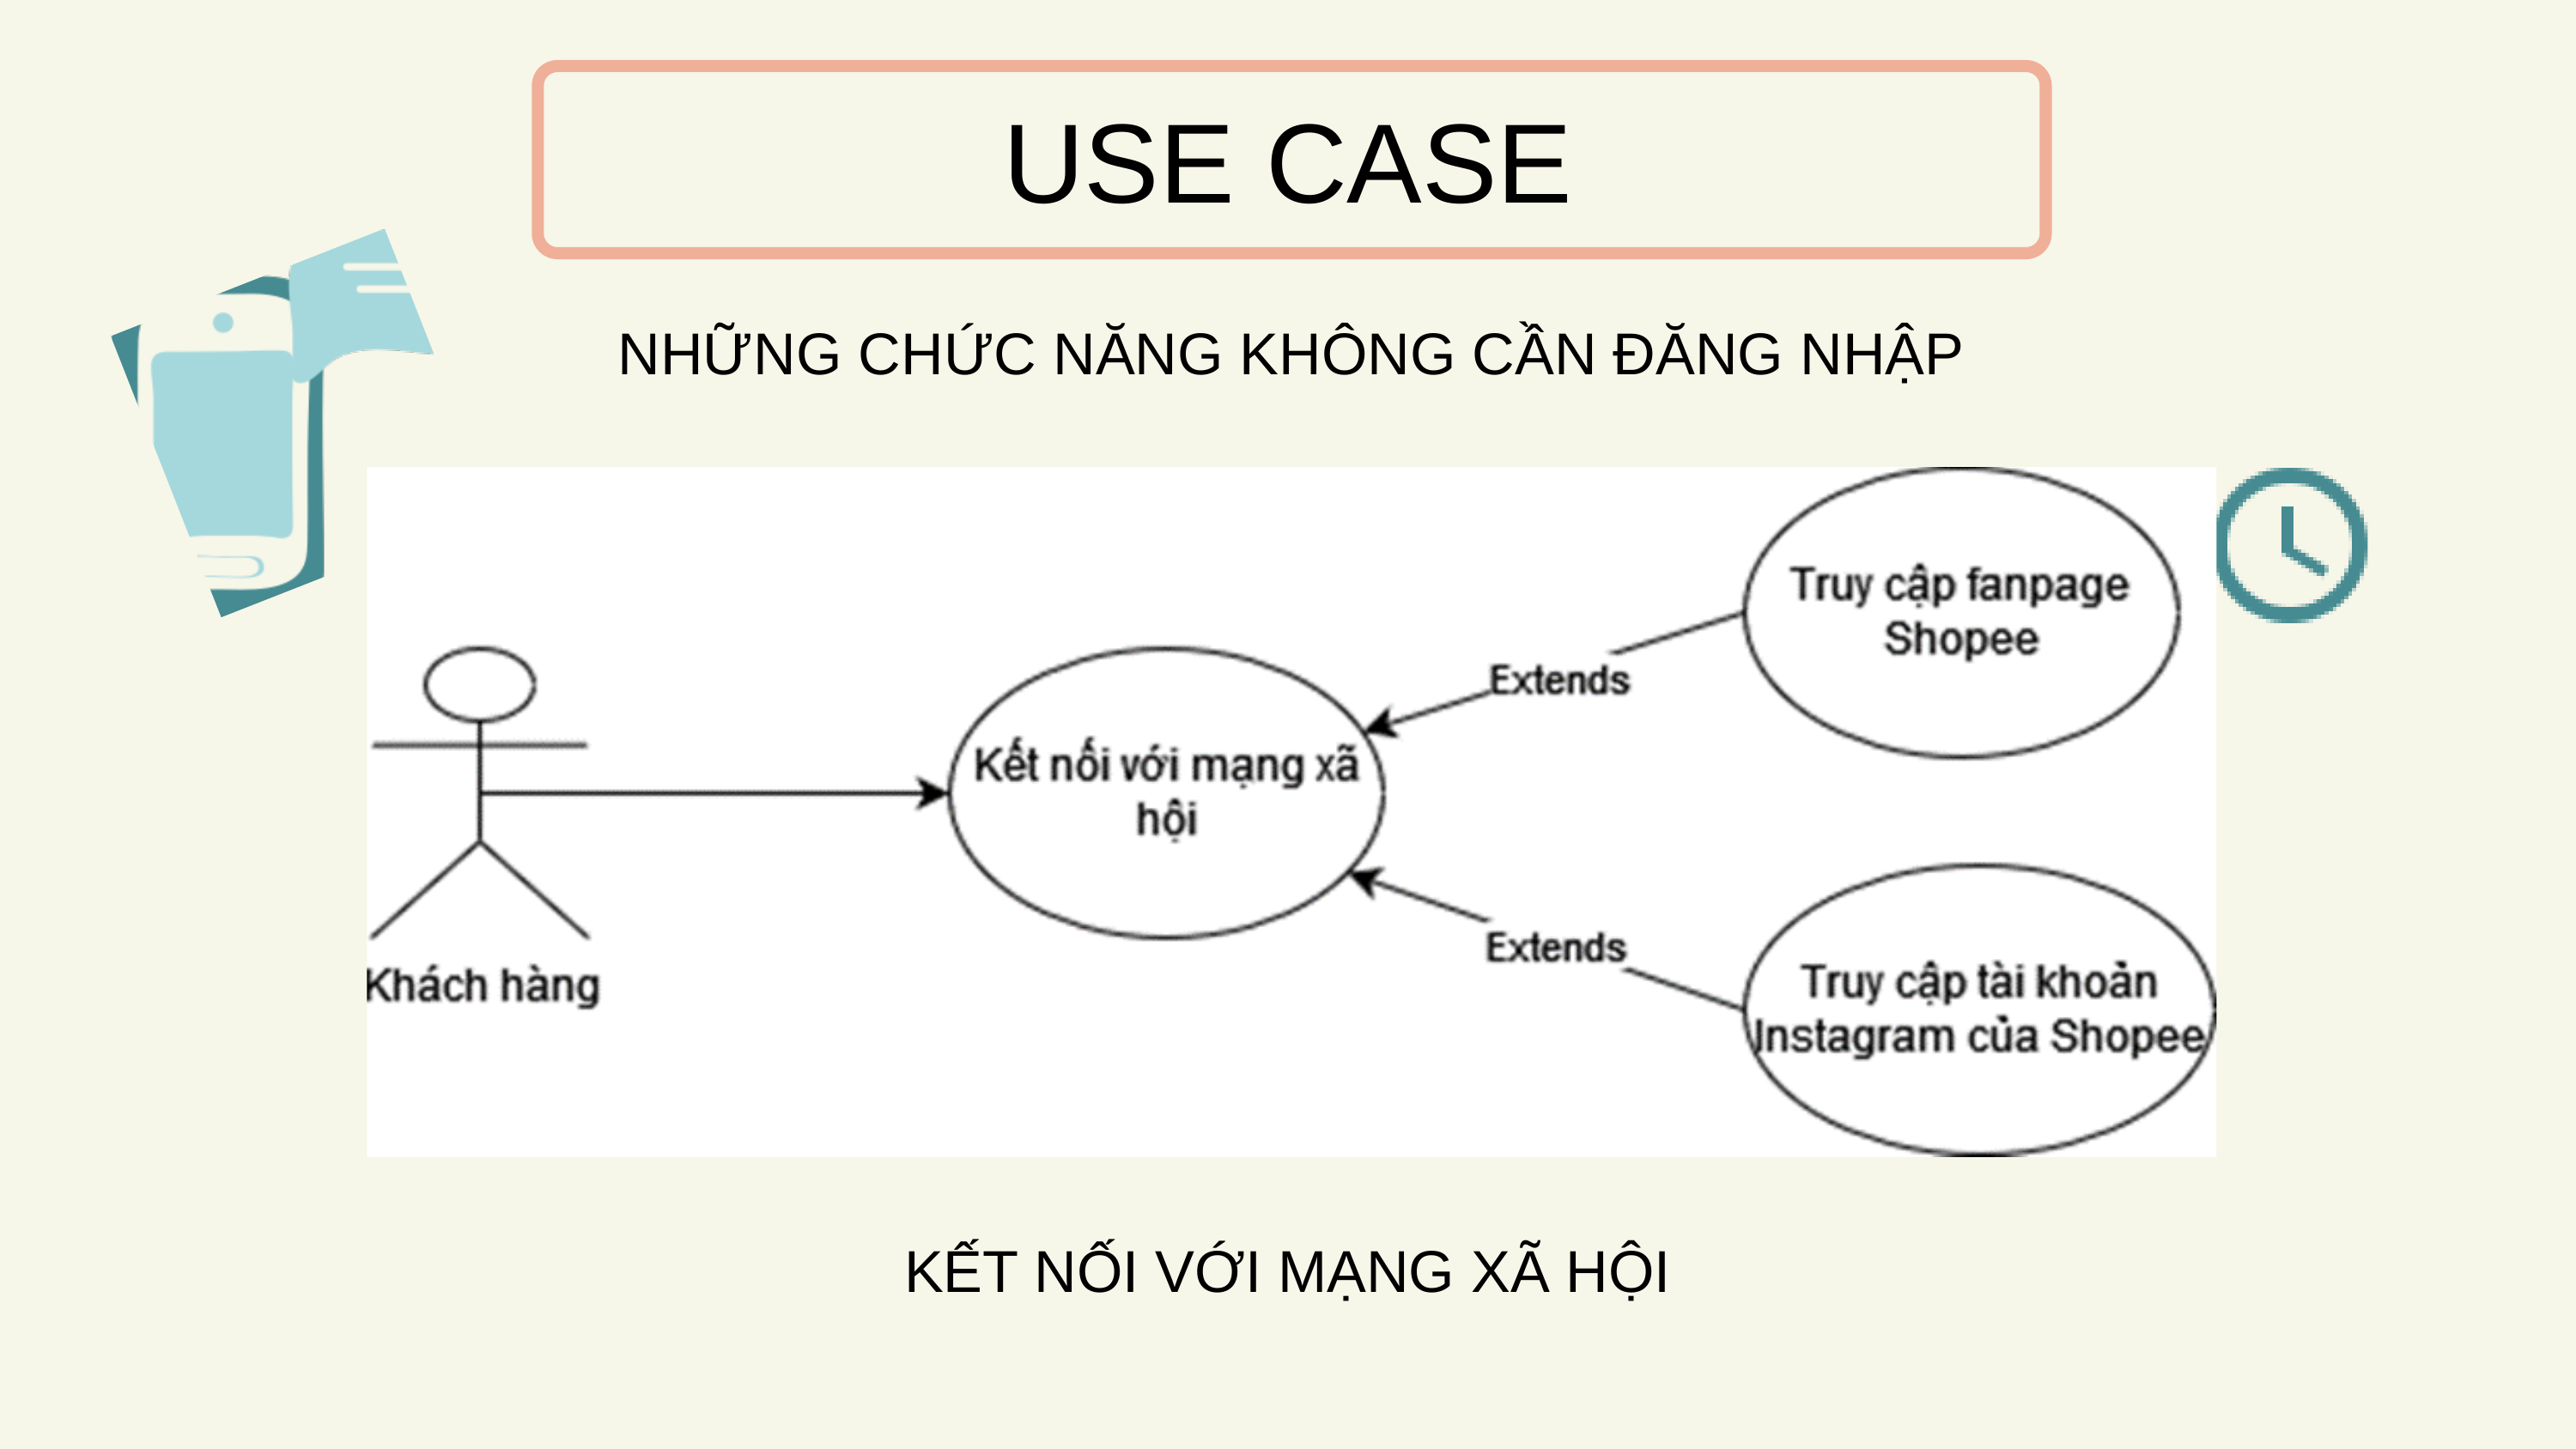

USE CASE

NHỮNG CHỨC NĂNG KHÔNG CẦN ĐĂNG NHẬP

KẾT NỐI VỚI MẠNG XÃ HỘI